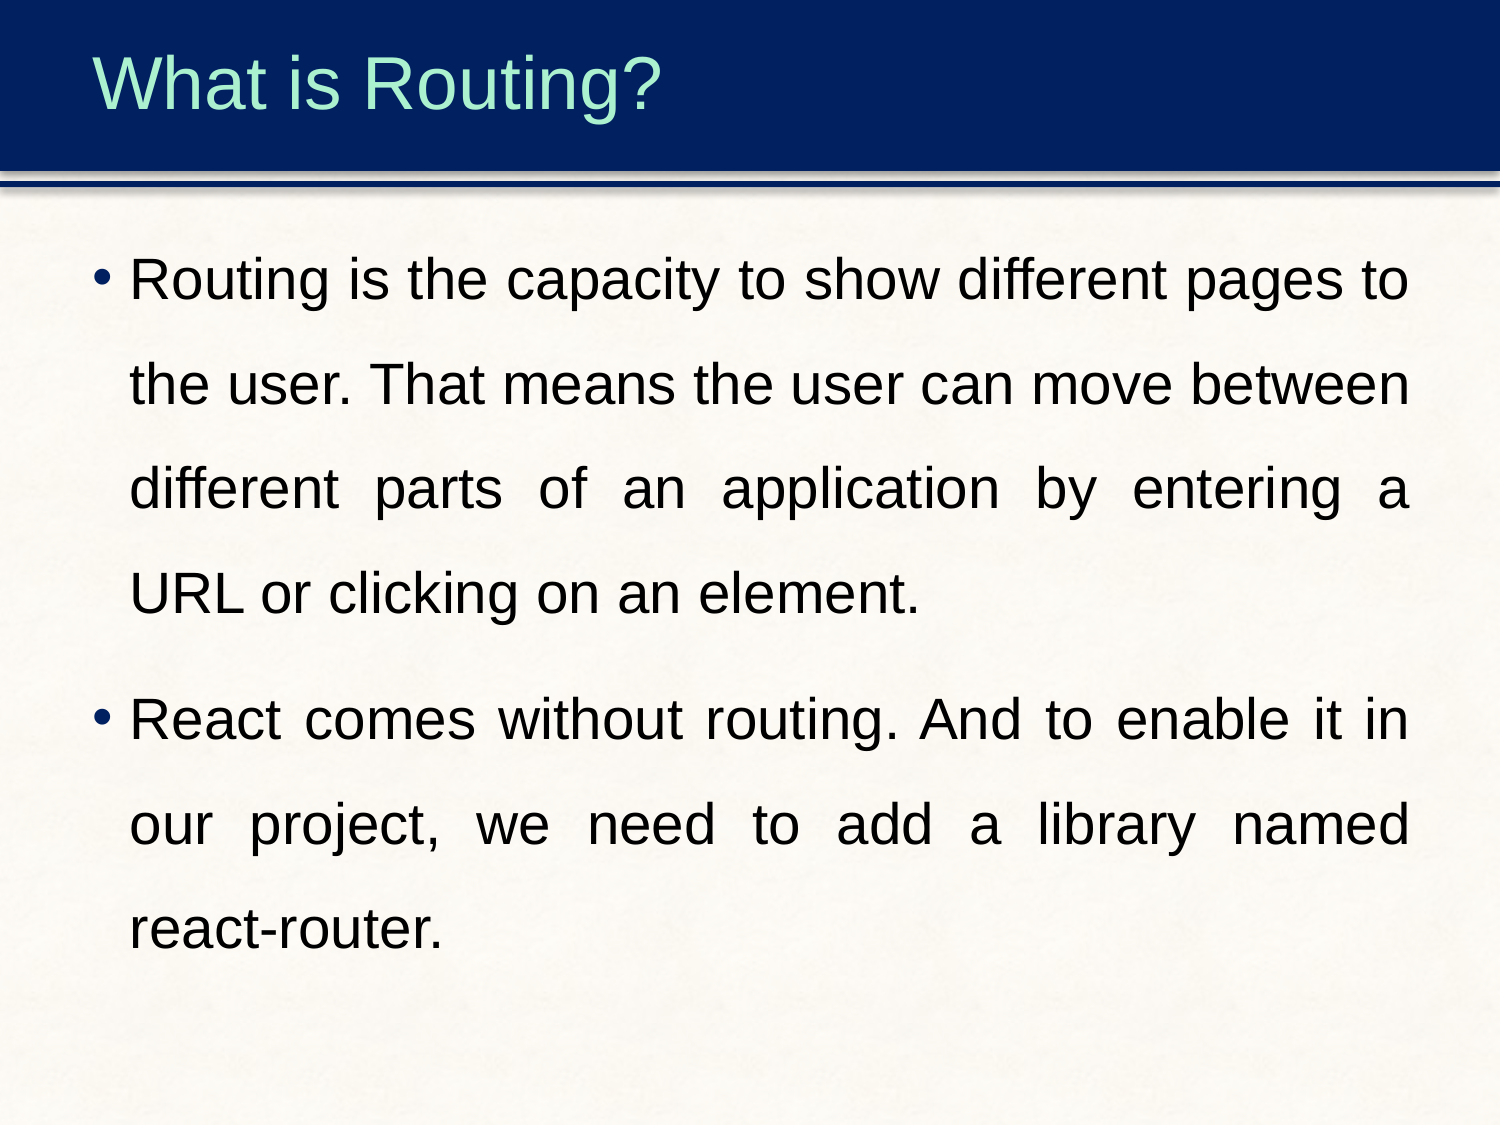

# What is Routing?
Routing is the capacity to show different pages to the user. That means the user can move between different parts of an application by entering a URL or clicking on an element.
React comes without routing. And to enable it in our project, we need to add a library named react-router.